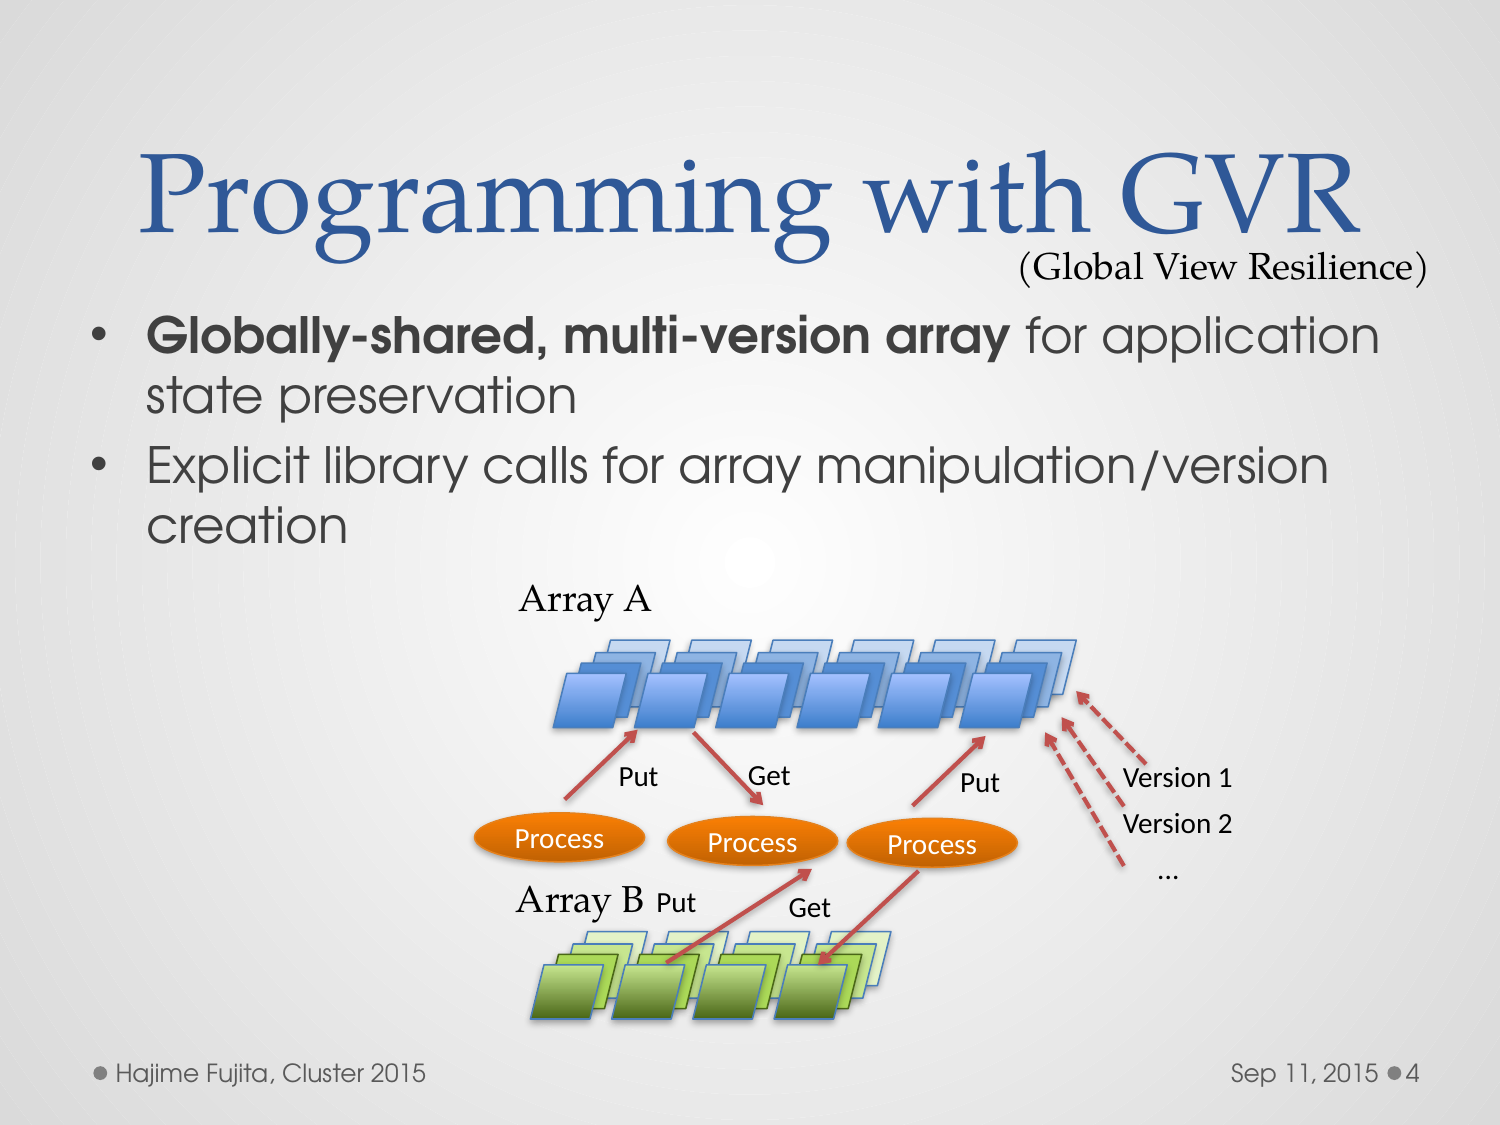

# Programming with GVR
(Global View Resilience)
Globally-shared, multi-version array for application state preservation
Explicit library calls for array manipulation/version creation
Array A

Version 1
Version 2
...
Get
Put
Put
Process
Process
Process
Array B
Put
Get

Hajime Fujita, Cluster 2015
Sep 11, 2015
4